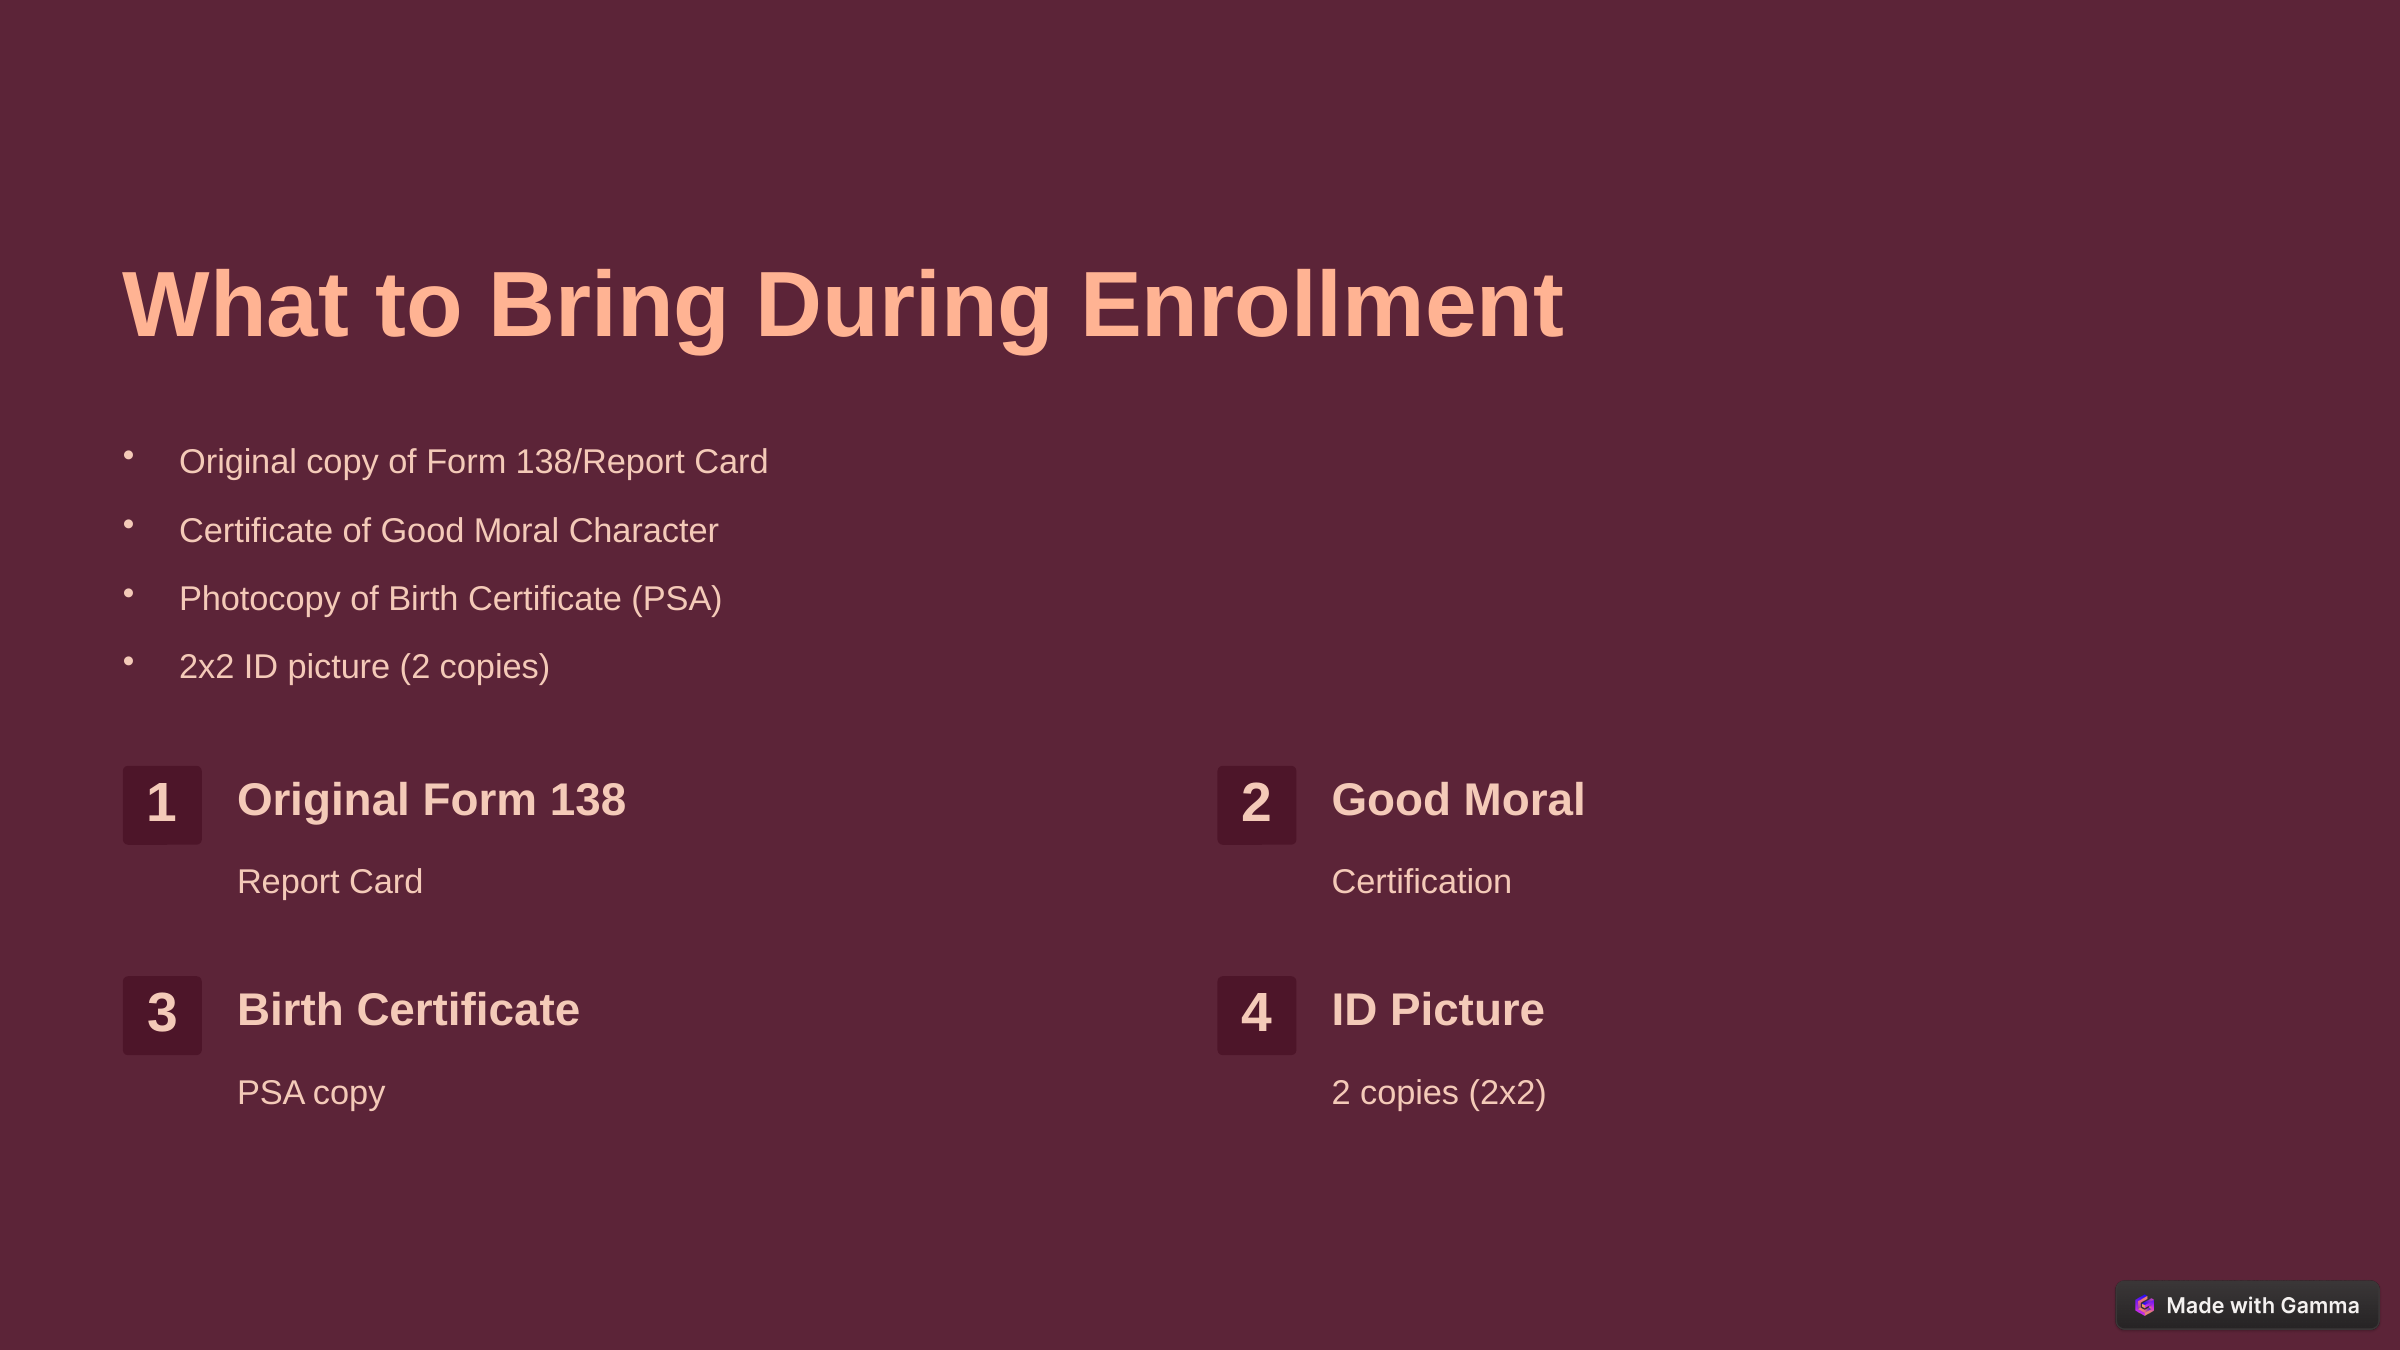

What to Bring During Enrollment
Original copy of Form 138/Report Card
Certificate of Good Moral Character
Photocopy of Birth Certificate (PSA)
2x2 ID picture (2 copies)

Original Form 138

Good Moral
1
2
Report Card
Certification

Birth Certificate

ID Picture
3
4
PSA copy
2 copies (2x2)